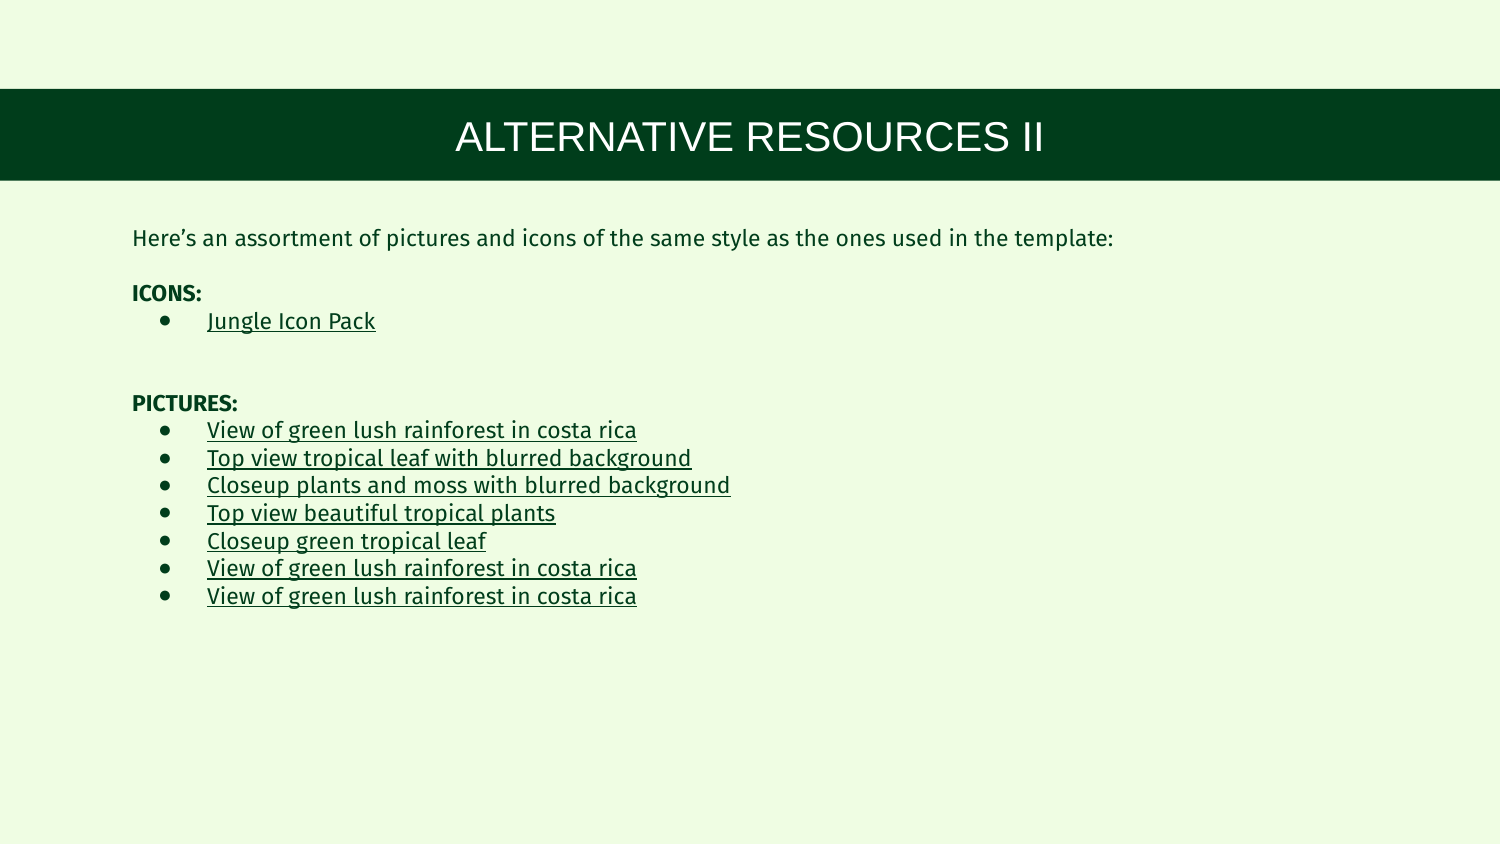

# ALTERNATIVE RESOURCES II
Here’s an assortment of pictures and icons of the same style as the ones used in the template:

ICONS:
Jungle Icon Pack

PICTURES:
View of green lush rainforest in costa rica
Top view tropical leaf with blurred background
Closeup plants and moss with blurred background
Top view beautiful tropical plants
Closeup green tropical leaf
View of green lush rainforest in costa rica
View of green lush rainforest in costa rica